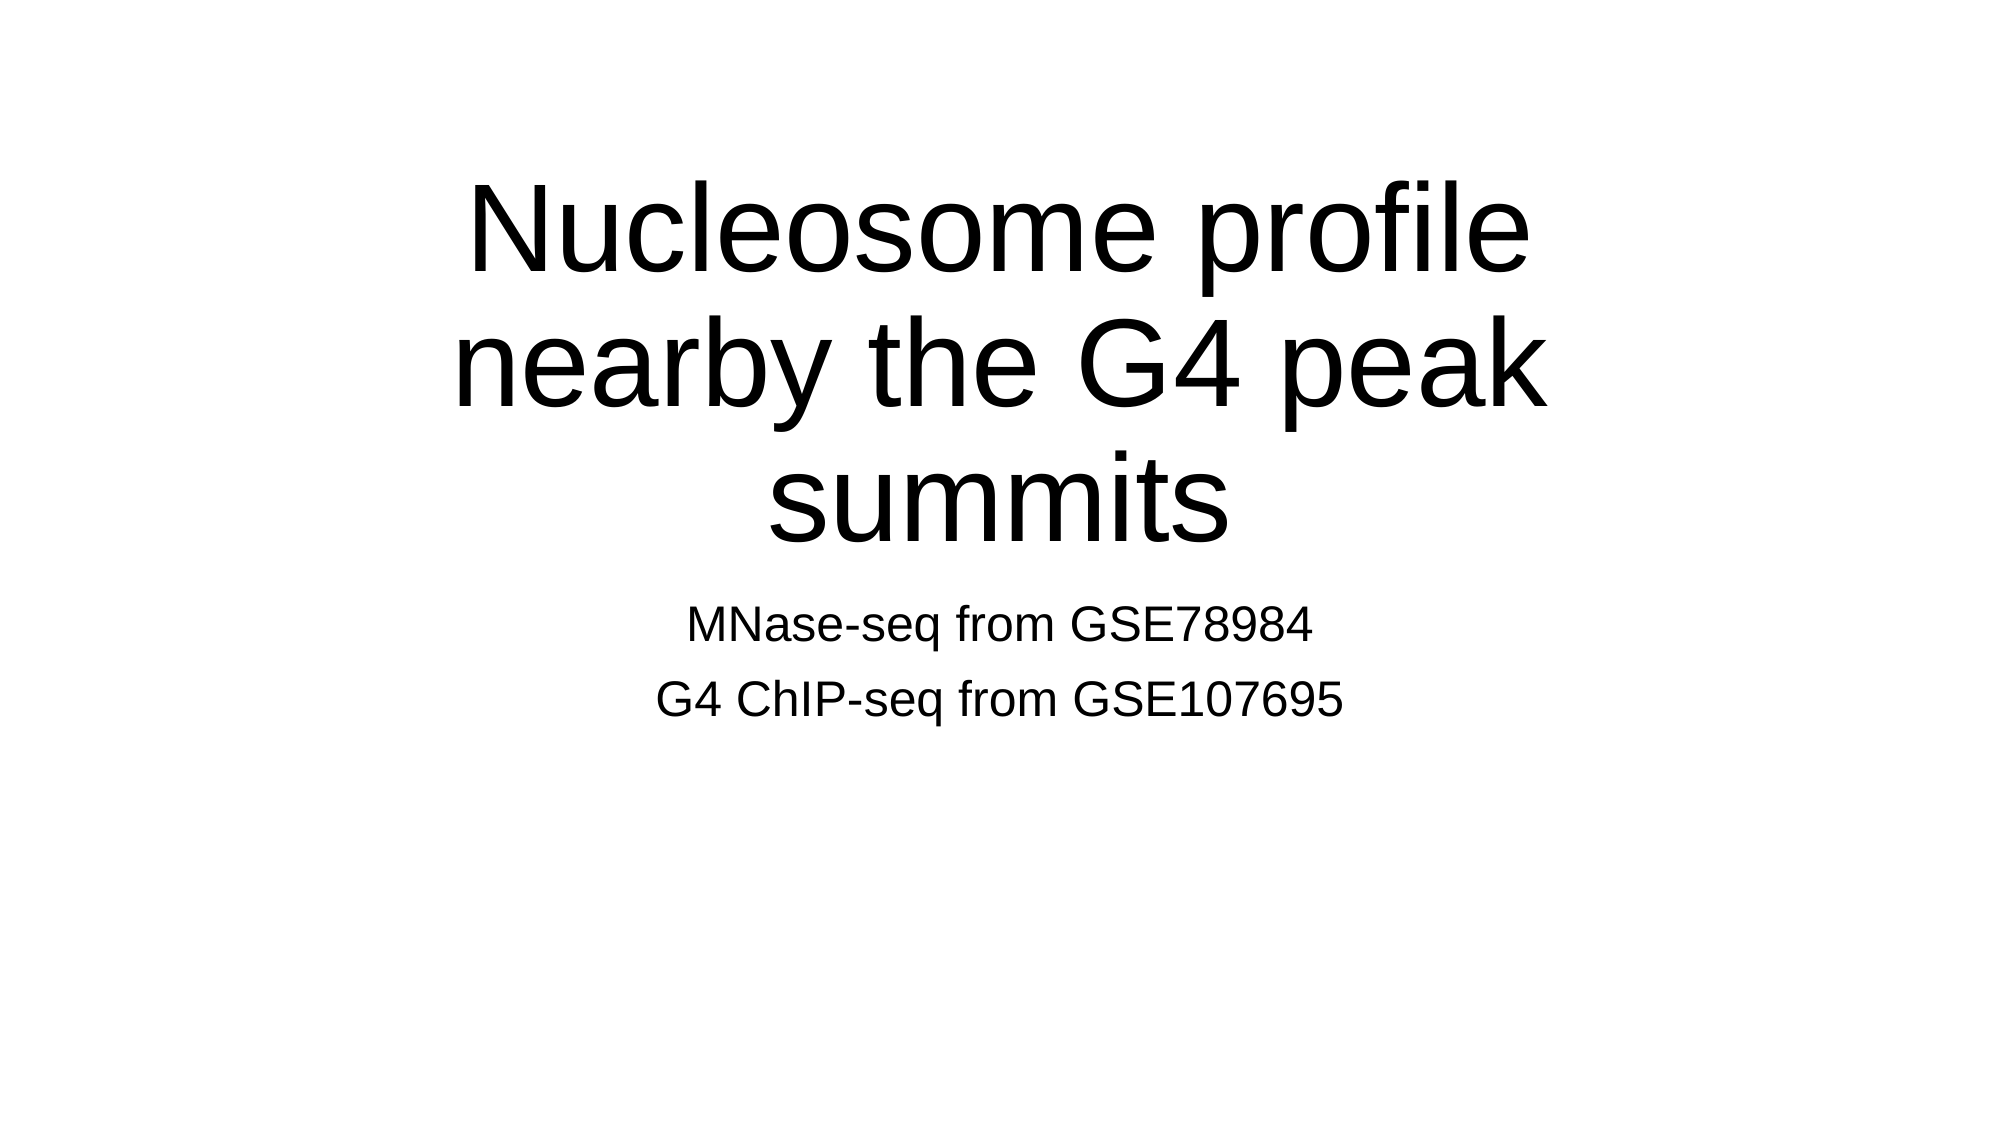

# Nucleosome profile nearby the G4 peak summits
MNase-seq from GSE78984
G4 ChIP-seq from GSE107695